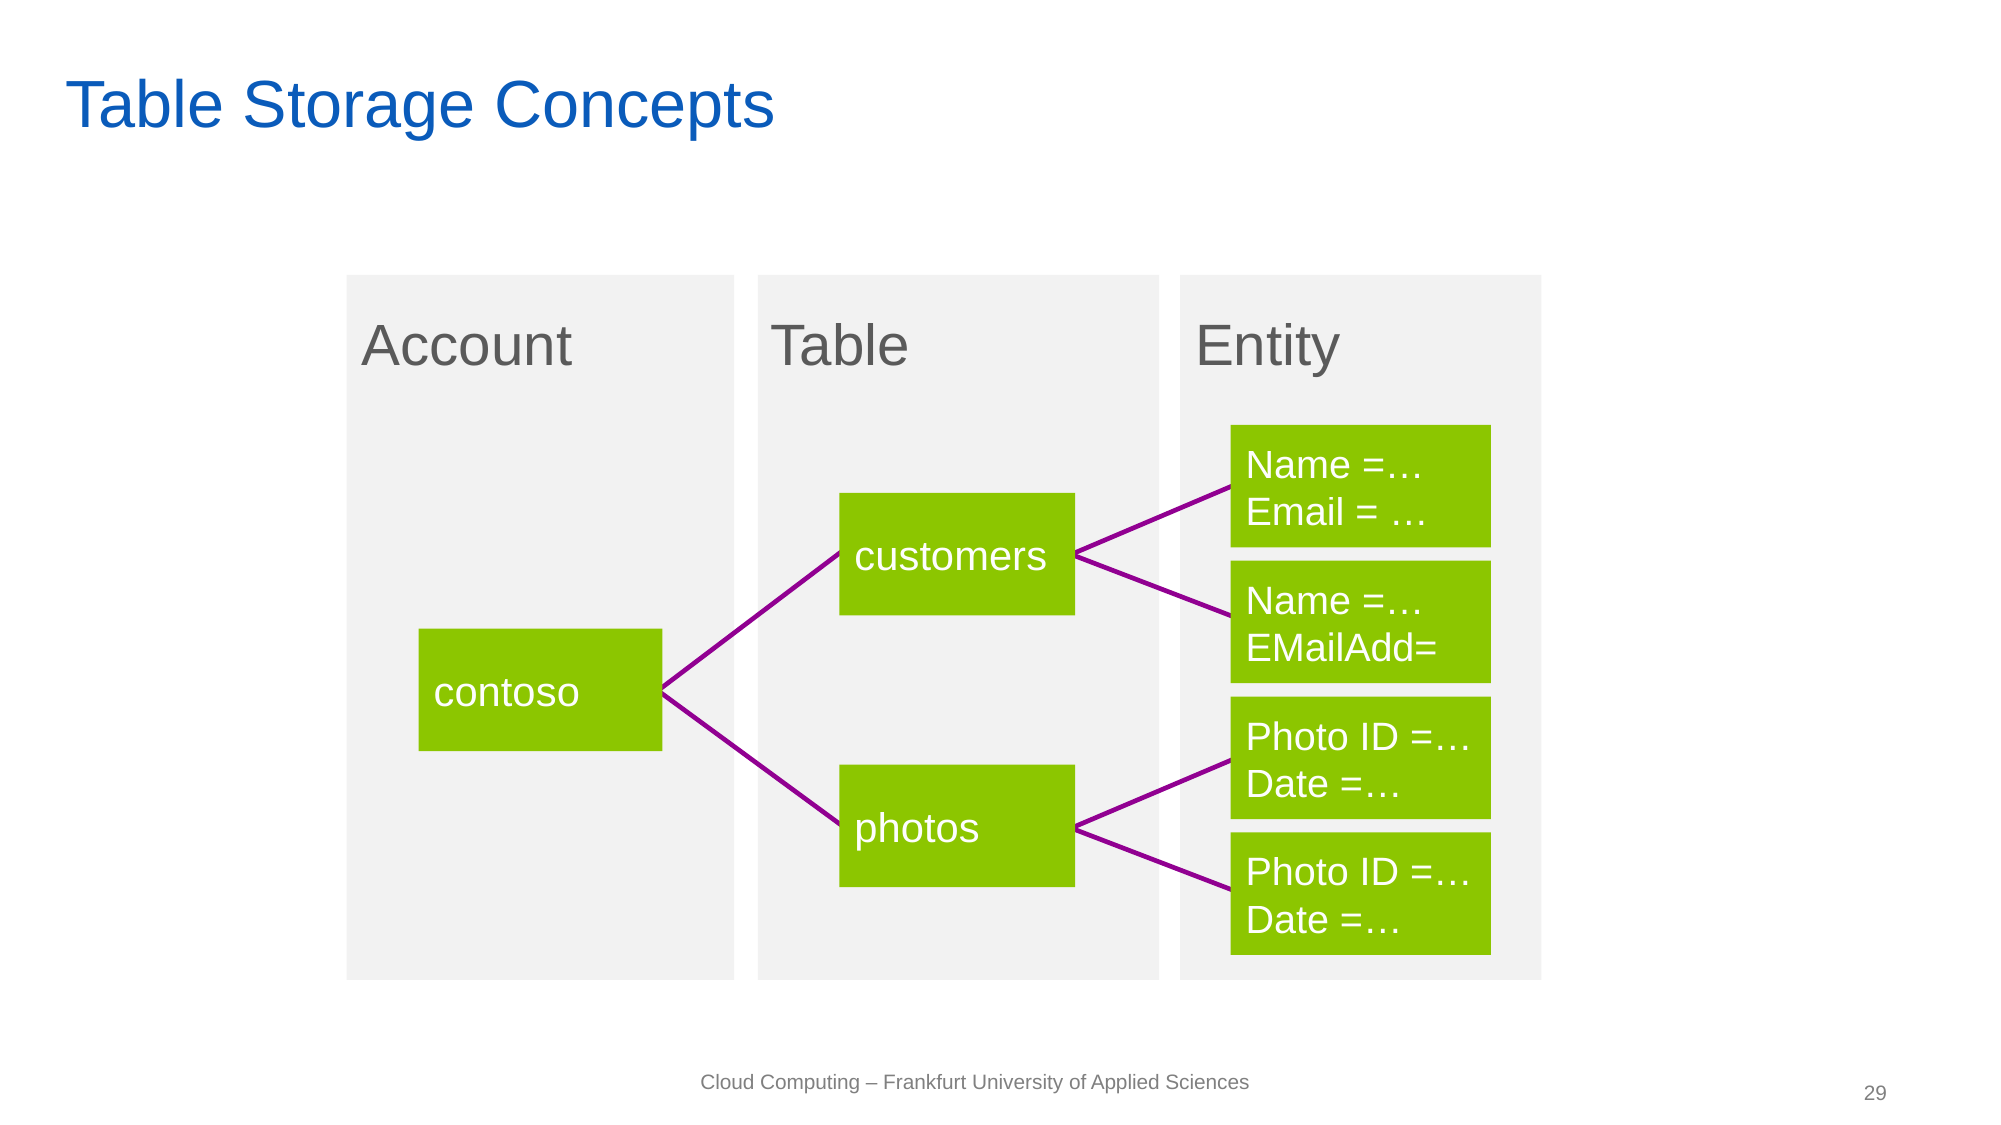

# Table Storage Concepts

Account
Table

Entity
Name =…
Email = …
customers
Name =…
EMailAdd=
contoso
Photo ID =…
Date =…
photos
Photo ID =…
Date =…
29